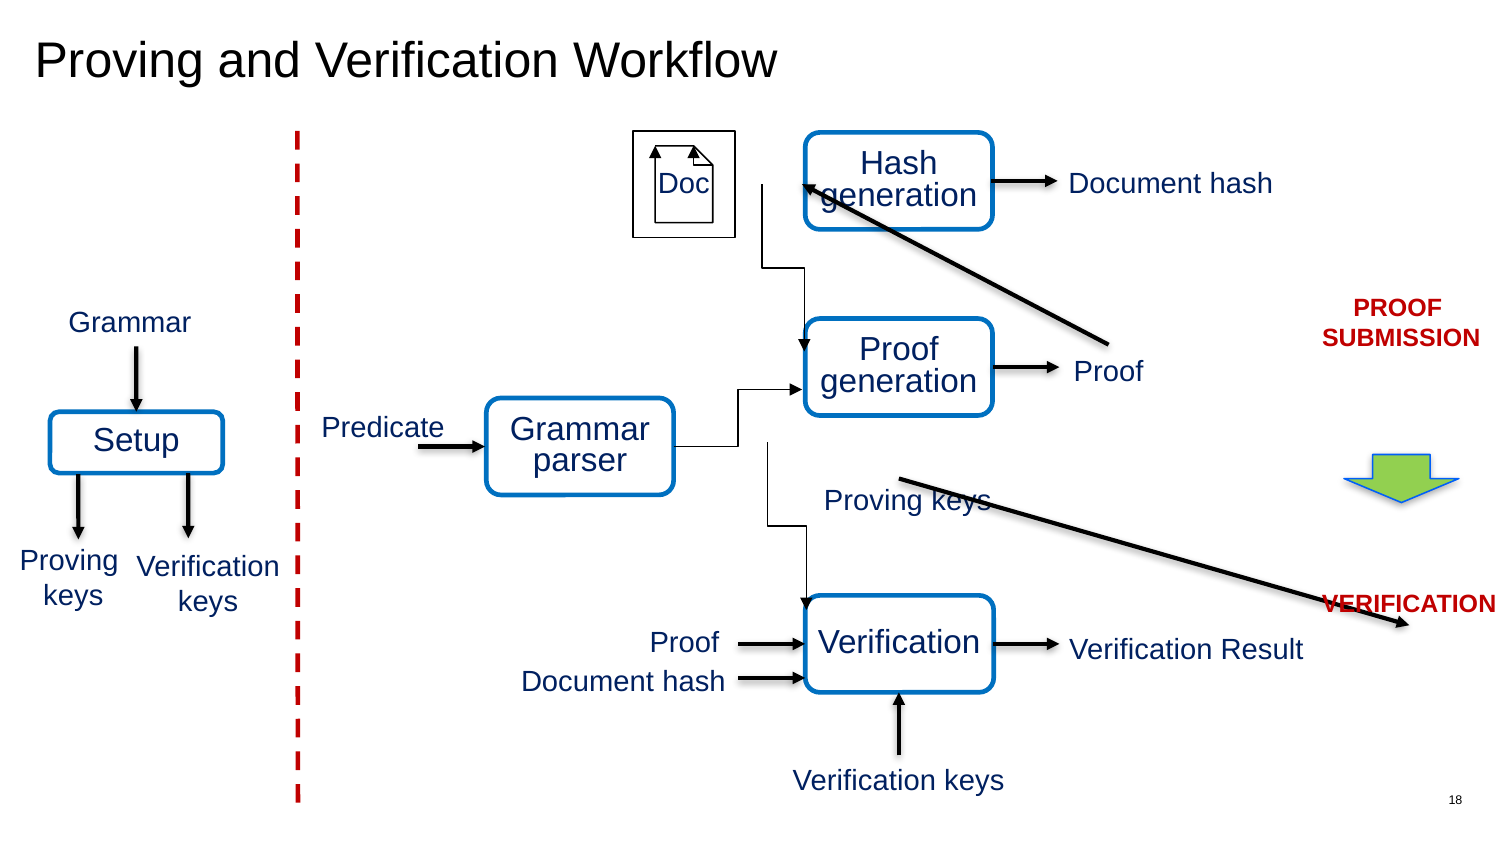

# Proving and Verification Workflow
Doc
Hash
generation
Document hash
PROOF
SUBMISSION
Proof generation
Proof
Grammar parser
Predicate

Proving keys
VERIFICATION
Verification
Proof
Verification Result
Document hash
Verification keys
Grammar
Setup
Proving
keys
Verification keys
18